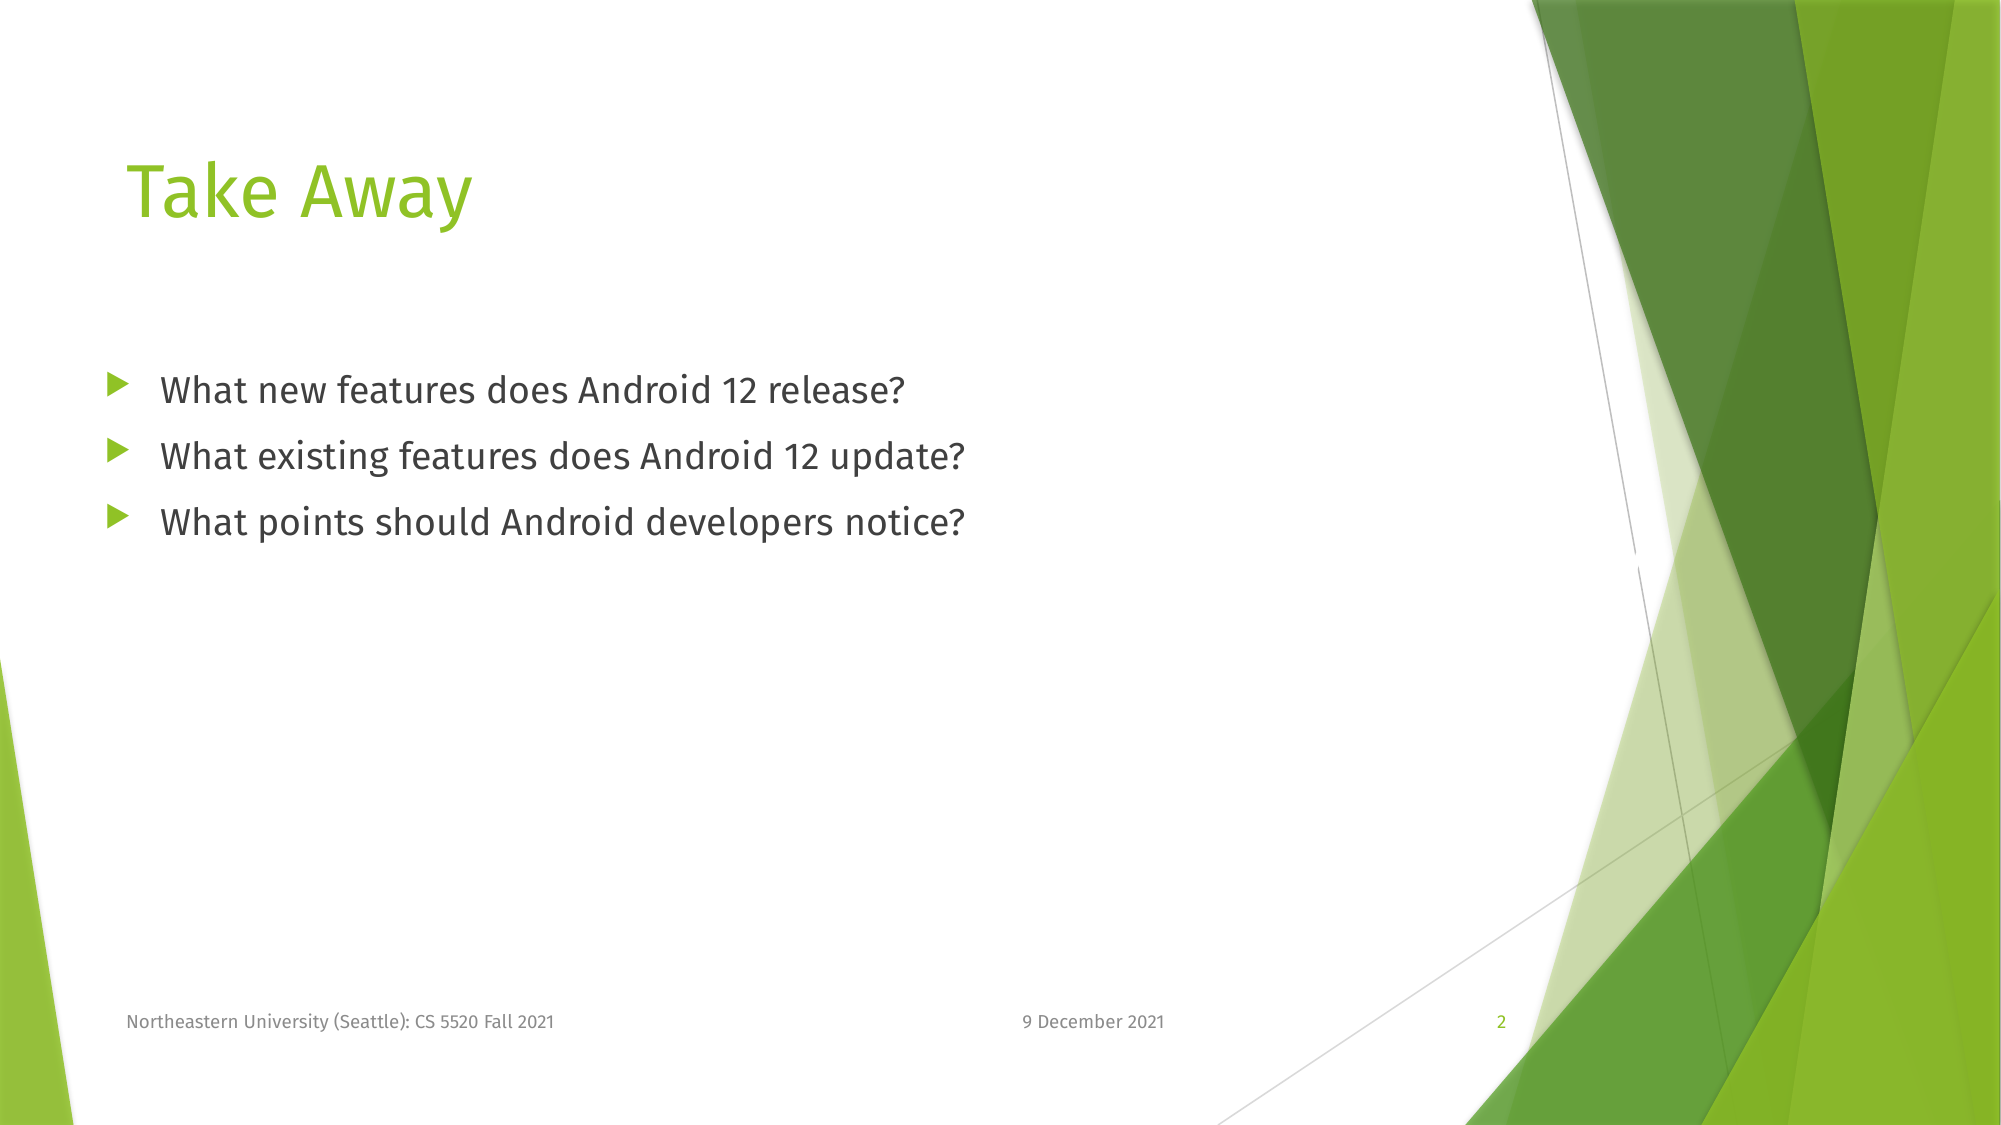

What new features does Android 12 release?
What existing features does Android 12 update?
What points should Android developers notice?
Take Away
# Take away
Northeastern University (Seattle): CS 5520 Fall 2021
9 December 2021
2